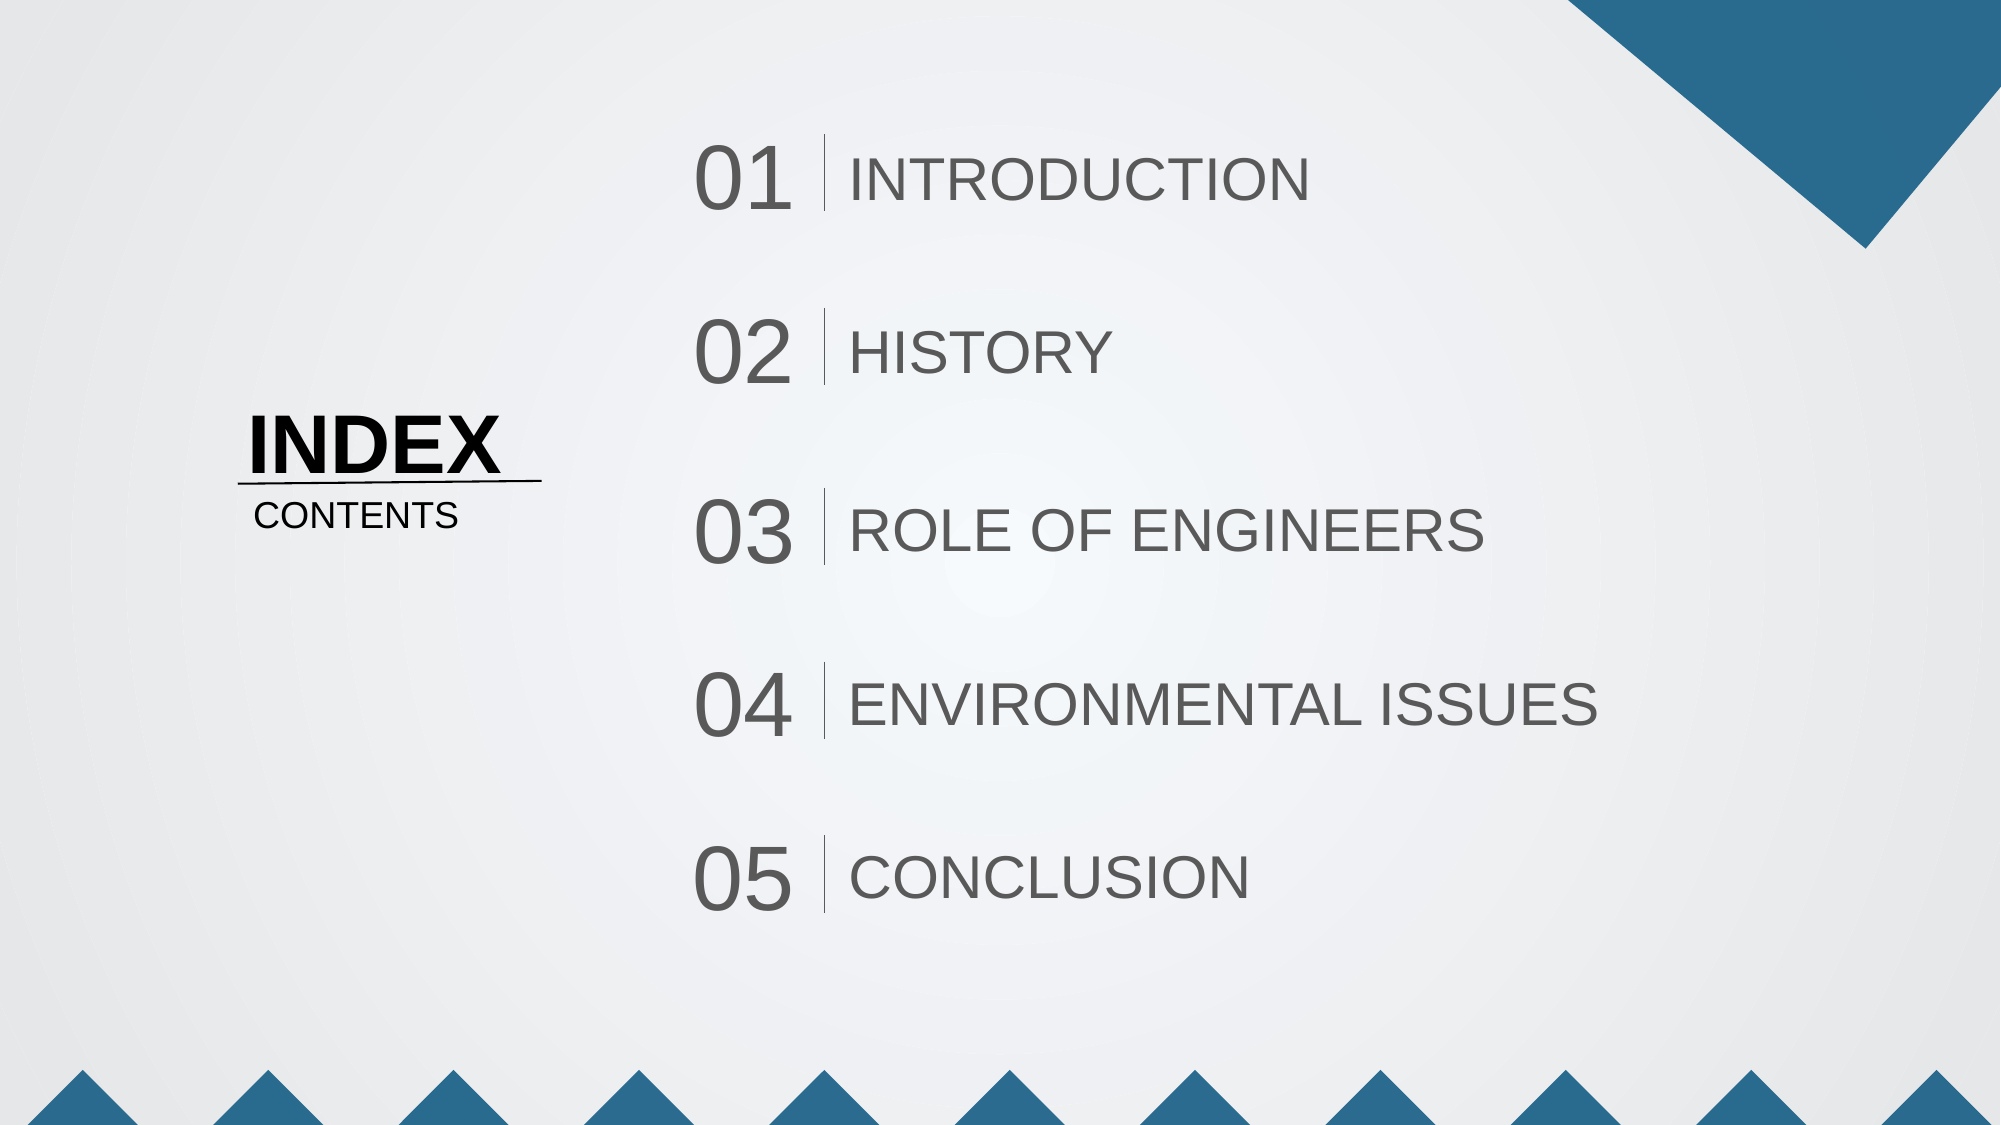

01
INTRODUCTION
02
HISTORY
INDEX
03

CONTENTS
ROLE OF ENGINEERS
04
ENVIRONMENTAL ISSUES
05
CONCLUSION